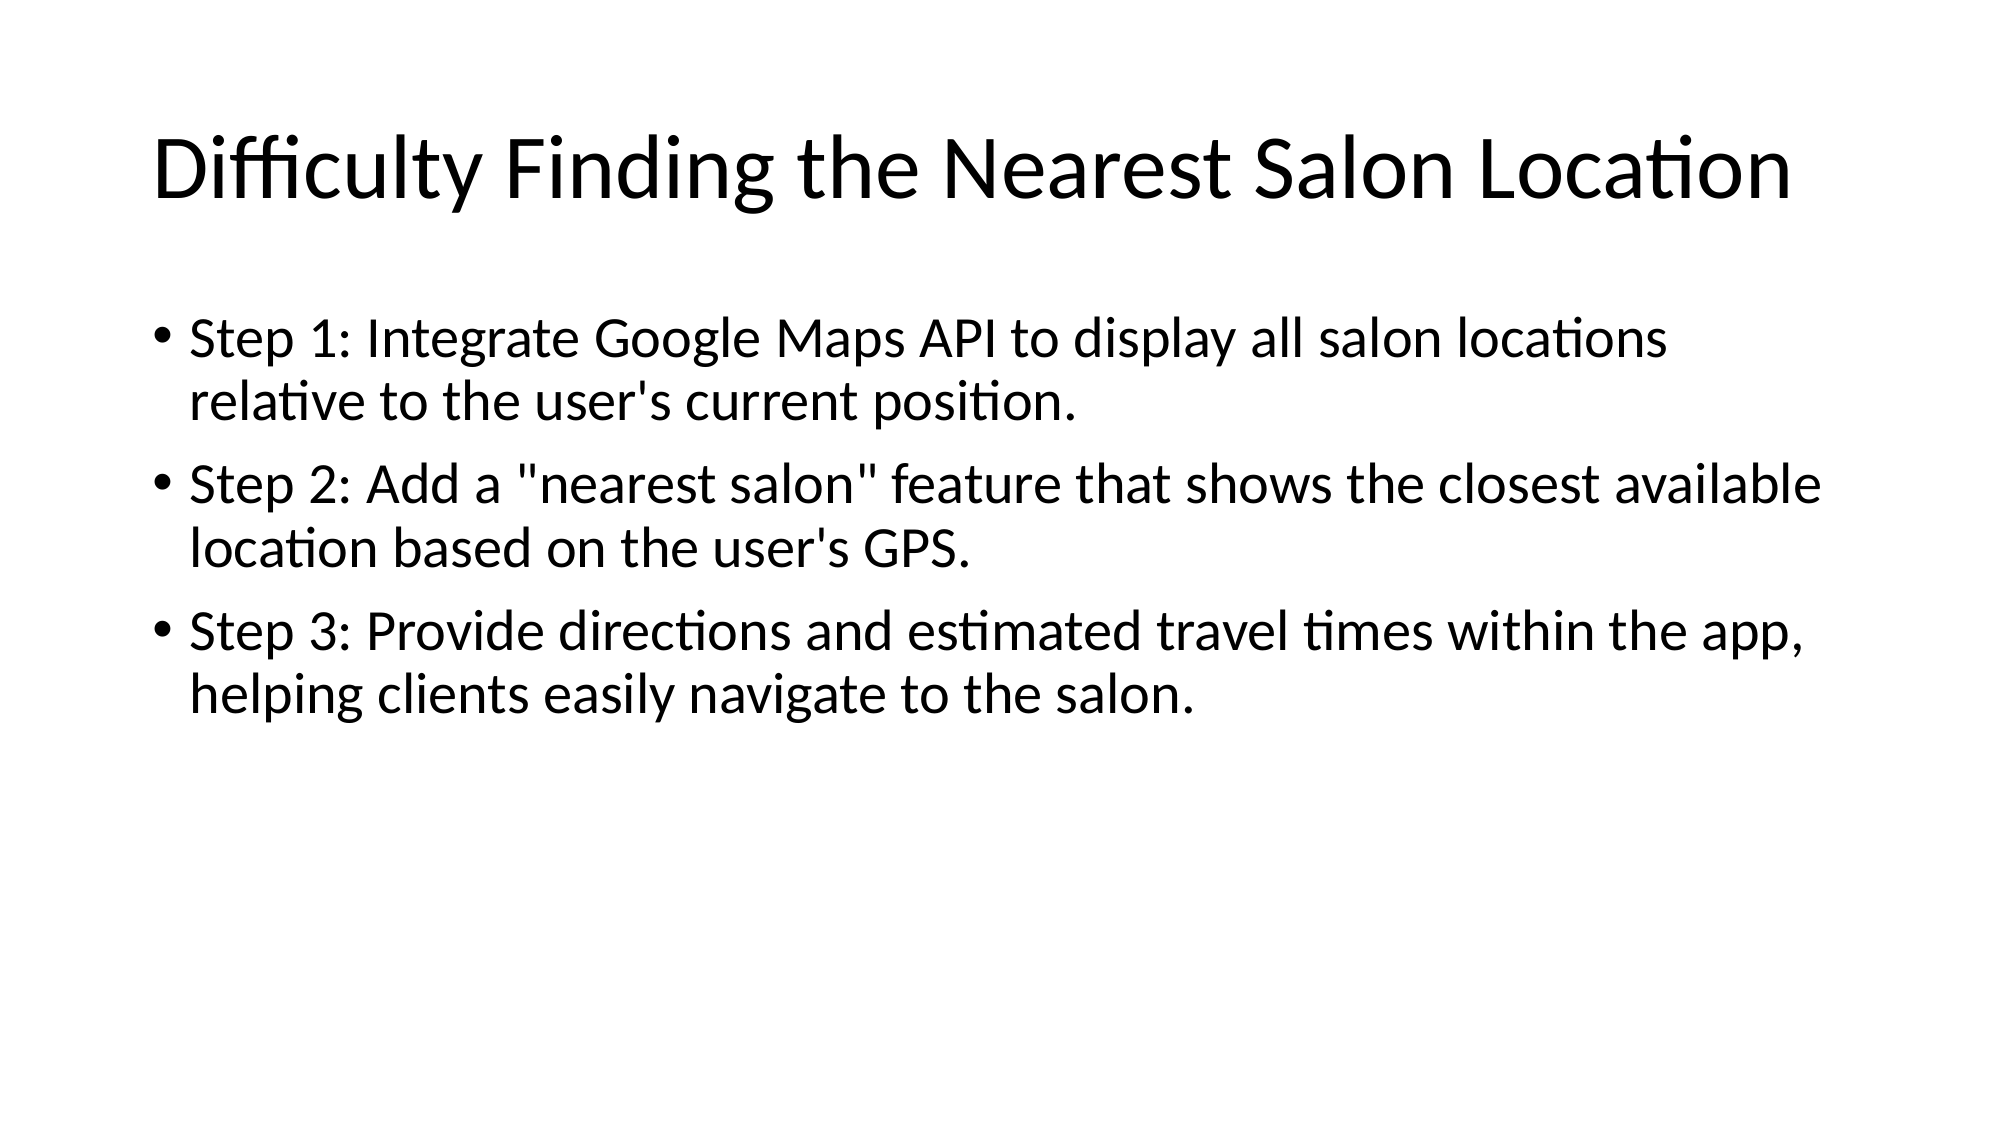

# Difficulty Finding the Nearest Salon Location
Step 1: Integrate Google Maps API to display all salon locations relative to the user's current position.
Step 2: Add a "nearest salon" feature that shows the closest available location based on the user's GPS.
Step 3: Provide directions and estimated travel times within the app, helping clients easily navigate to the salon.